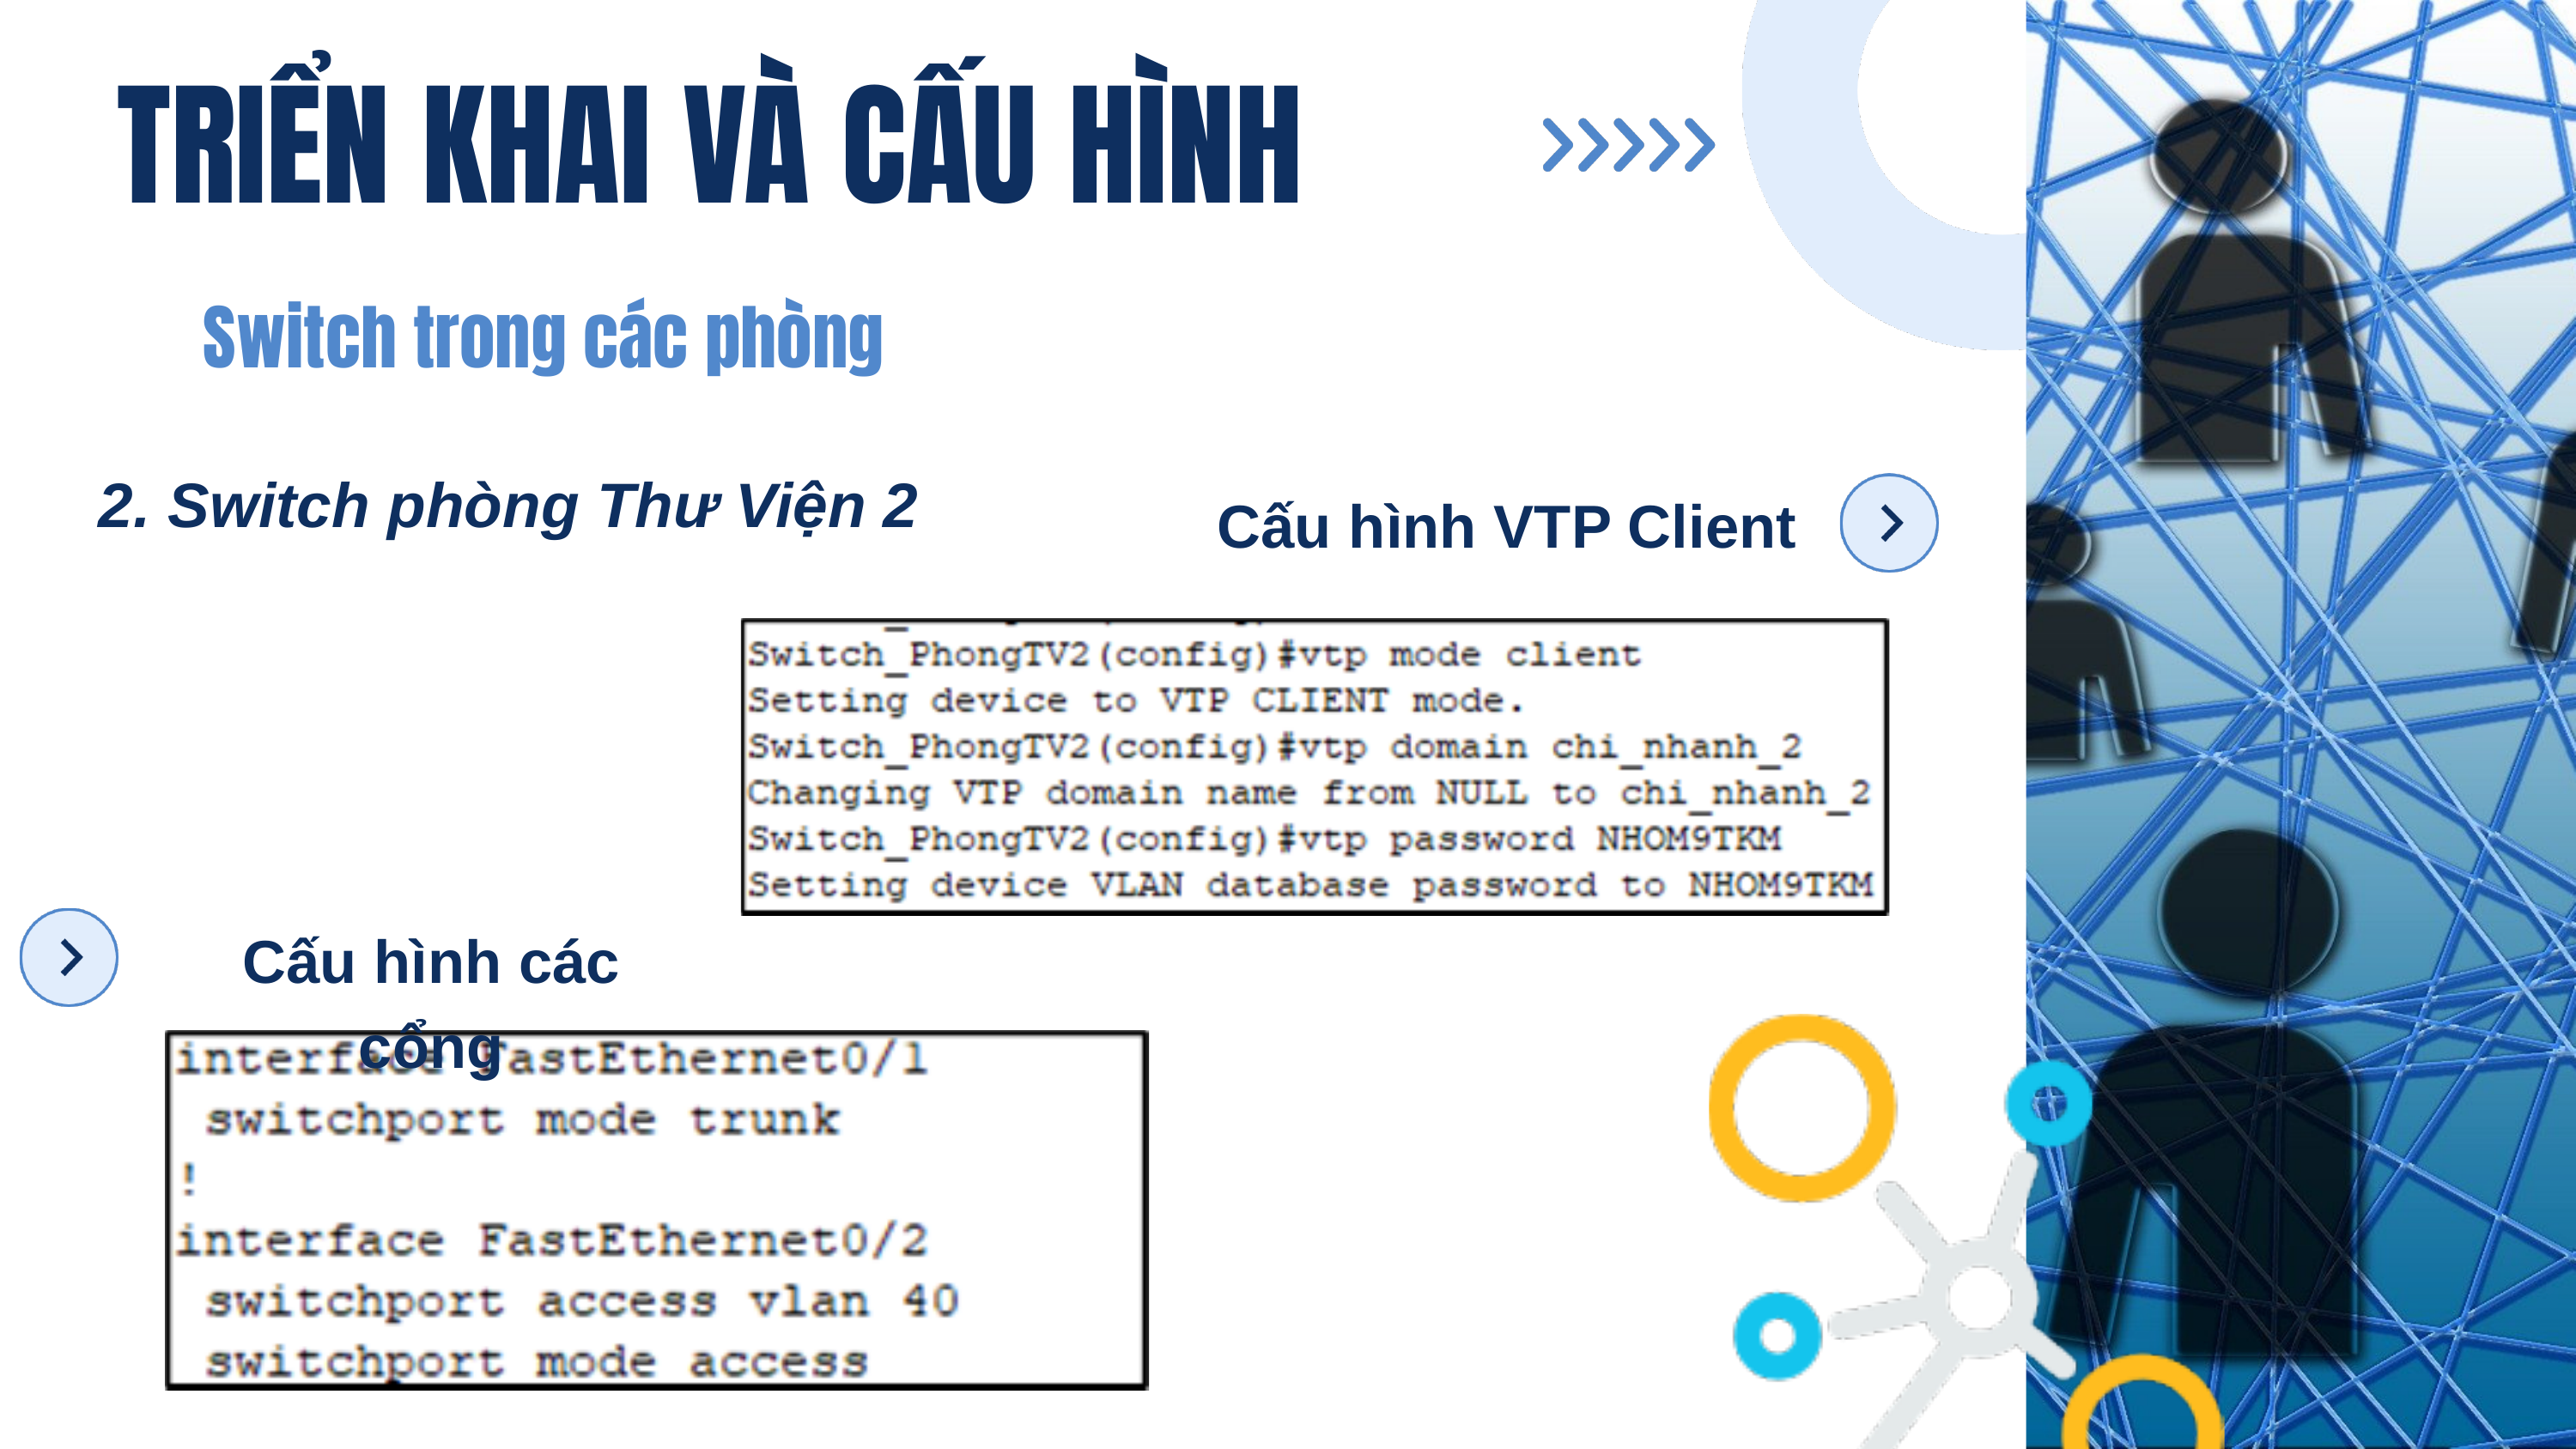

TRIỂN KHAI VÀ CẤU HÌNH

Switch trong các phòng
2. Switch phòng Thư Viện 2

Cấu hình VTP Client

Cấu hình các cổng